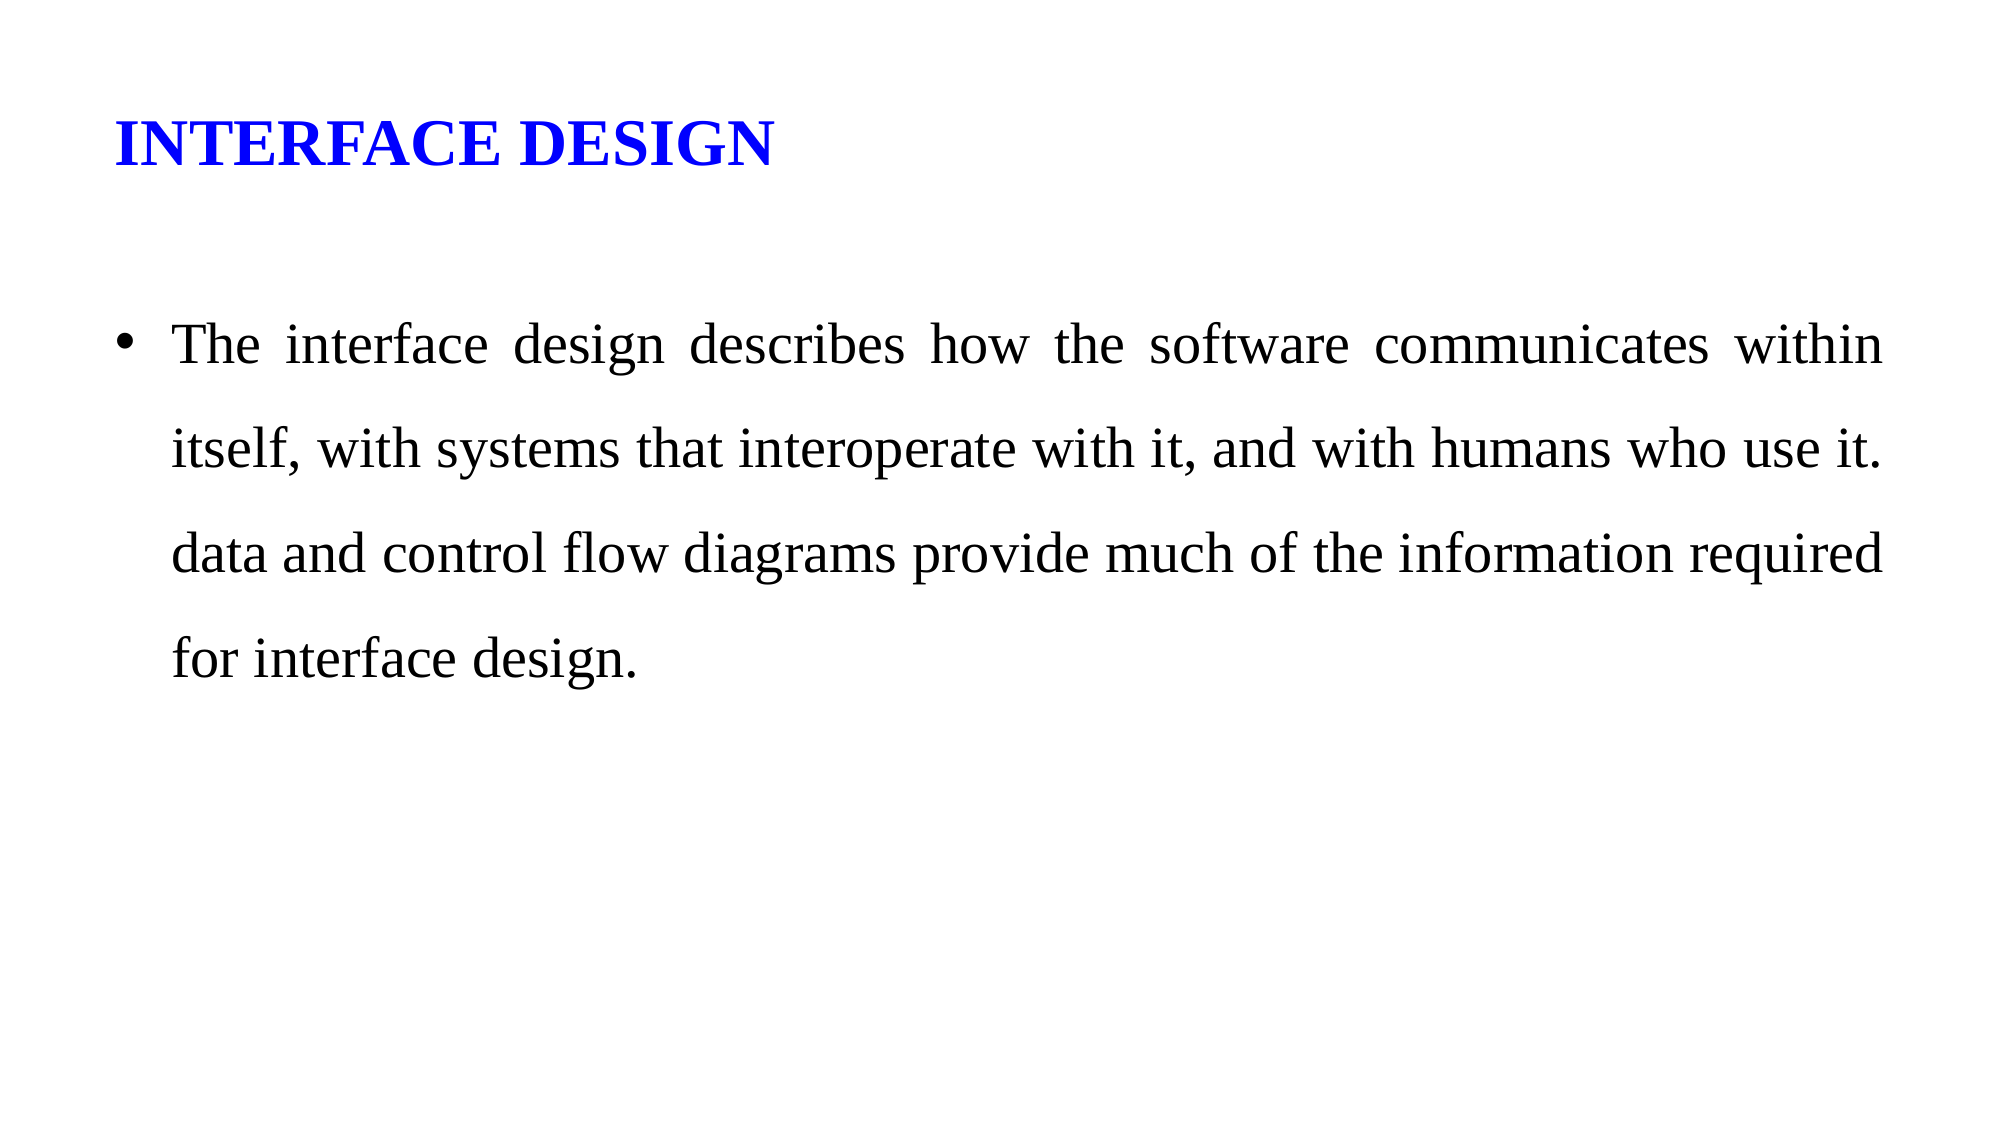

# INTERFACE DESIGN
The interface design describes how the software communicates within itself, with systems that interoperate with it, and with humans who use it. data and control flow diagrams provide much of the information required for interface design.